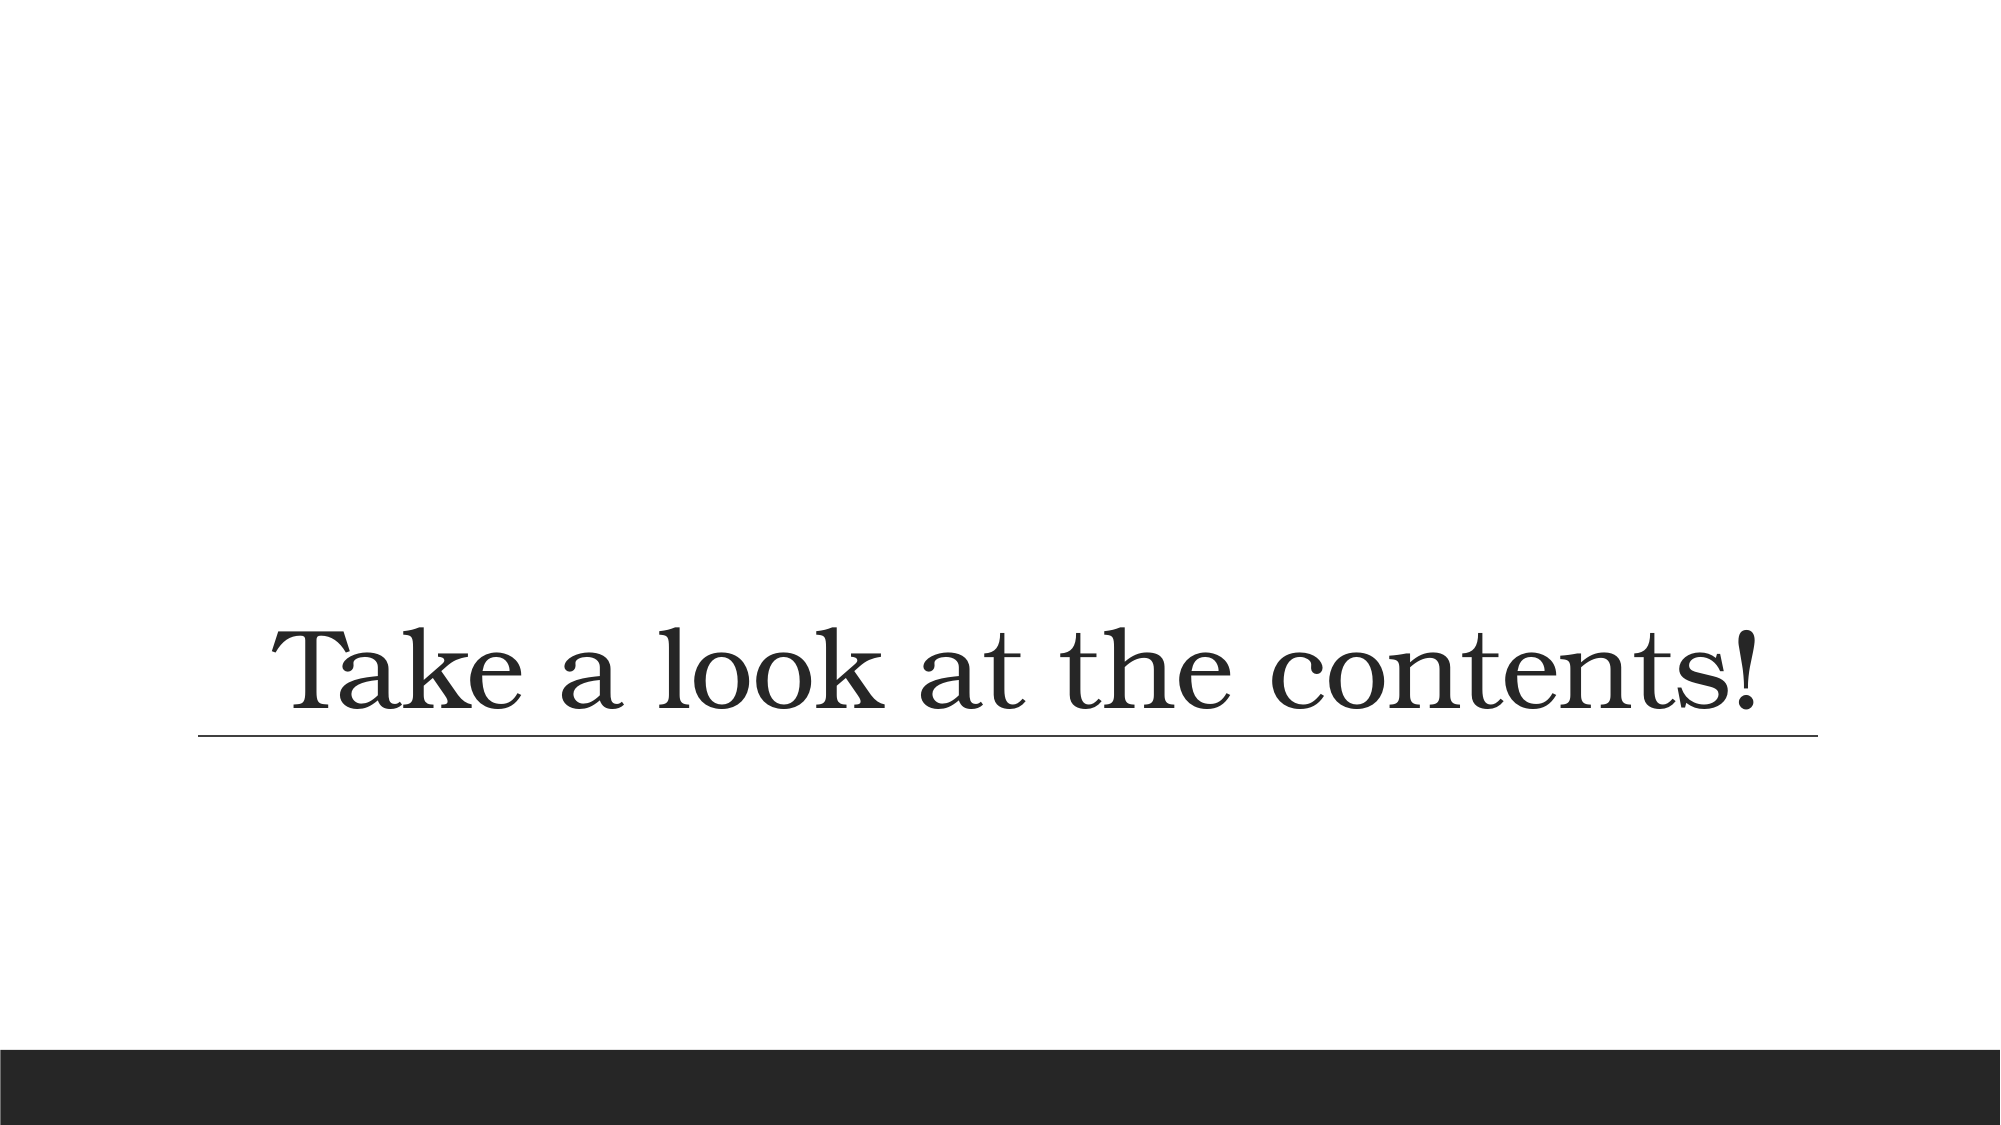

# Take a look at the contents!